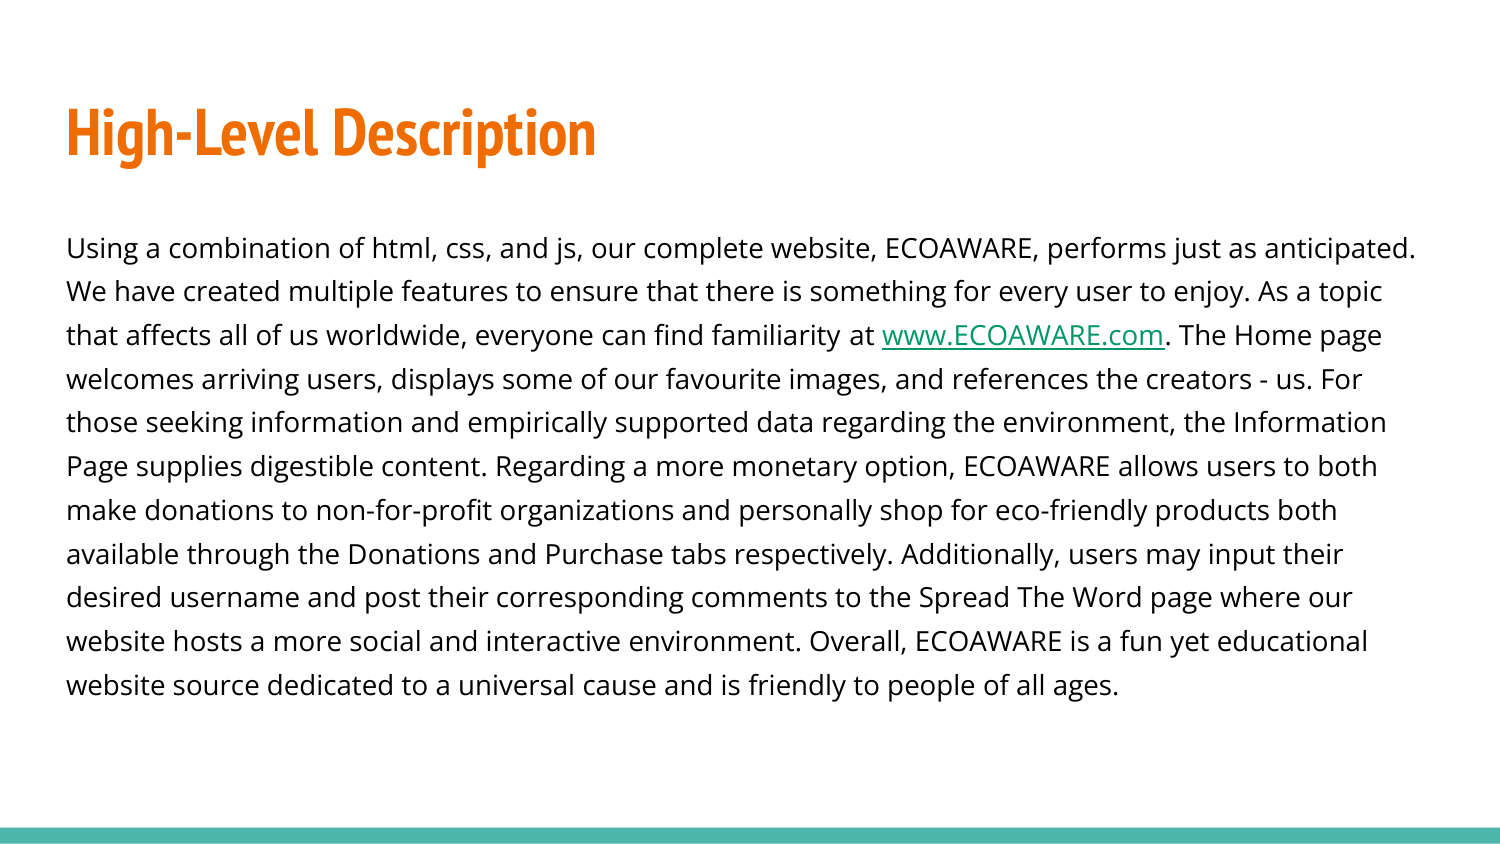

# High-Level Description
Using a combination of html, css, and js, our complete website, ECOAWARE, performs just as anticipated. We have created multiple features to ensure that there is something for every user to enjoy. As a topic that affects all of us worldwide, everyone can find familiarity at www.ECOAWARE.com. The Home page welcomes arriving users, displays some of our favourite images, and references the creators - us. For those seeking information and empirically supported data regarding the environment, the Information Page supplies digestible content. Regarding a more monetary option, ECOAWARE allows users to both make donations to non-for-profit organizations and personally shop for eco-friendly products both available through the Donations and Purchase tabs respectively. Additionally, users may input their desired username and post their corresponding comments to the Spread The Word page where our website hosts a more social and interactive environment. Overall, ECOAWARE is a fun yet educational website source dedicated to a universal cause and is friendly to people of all ages.